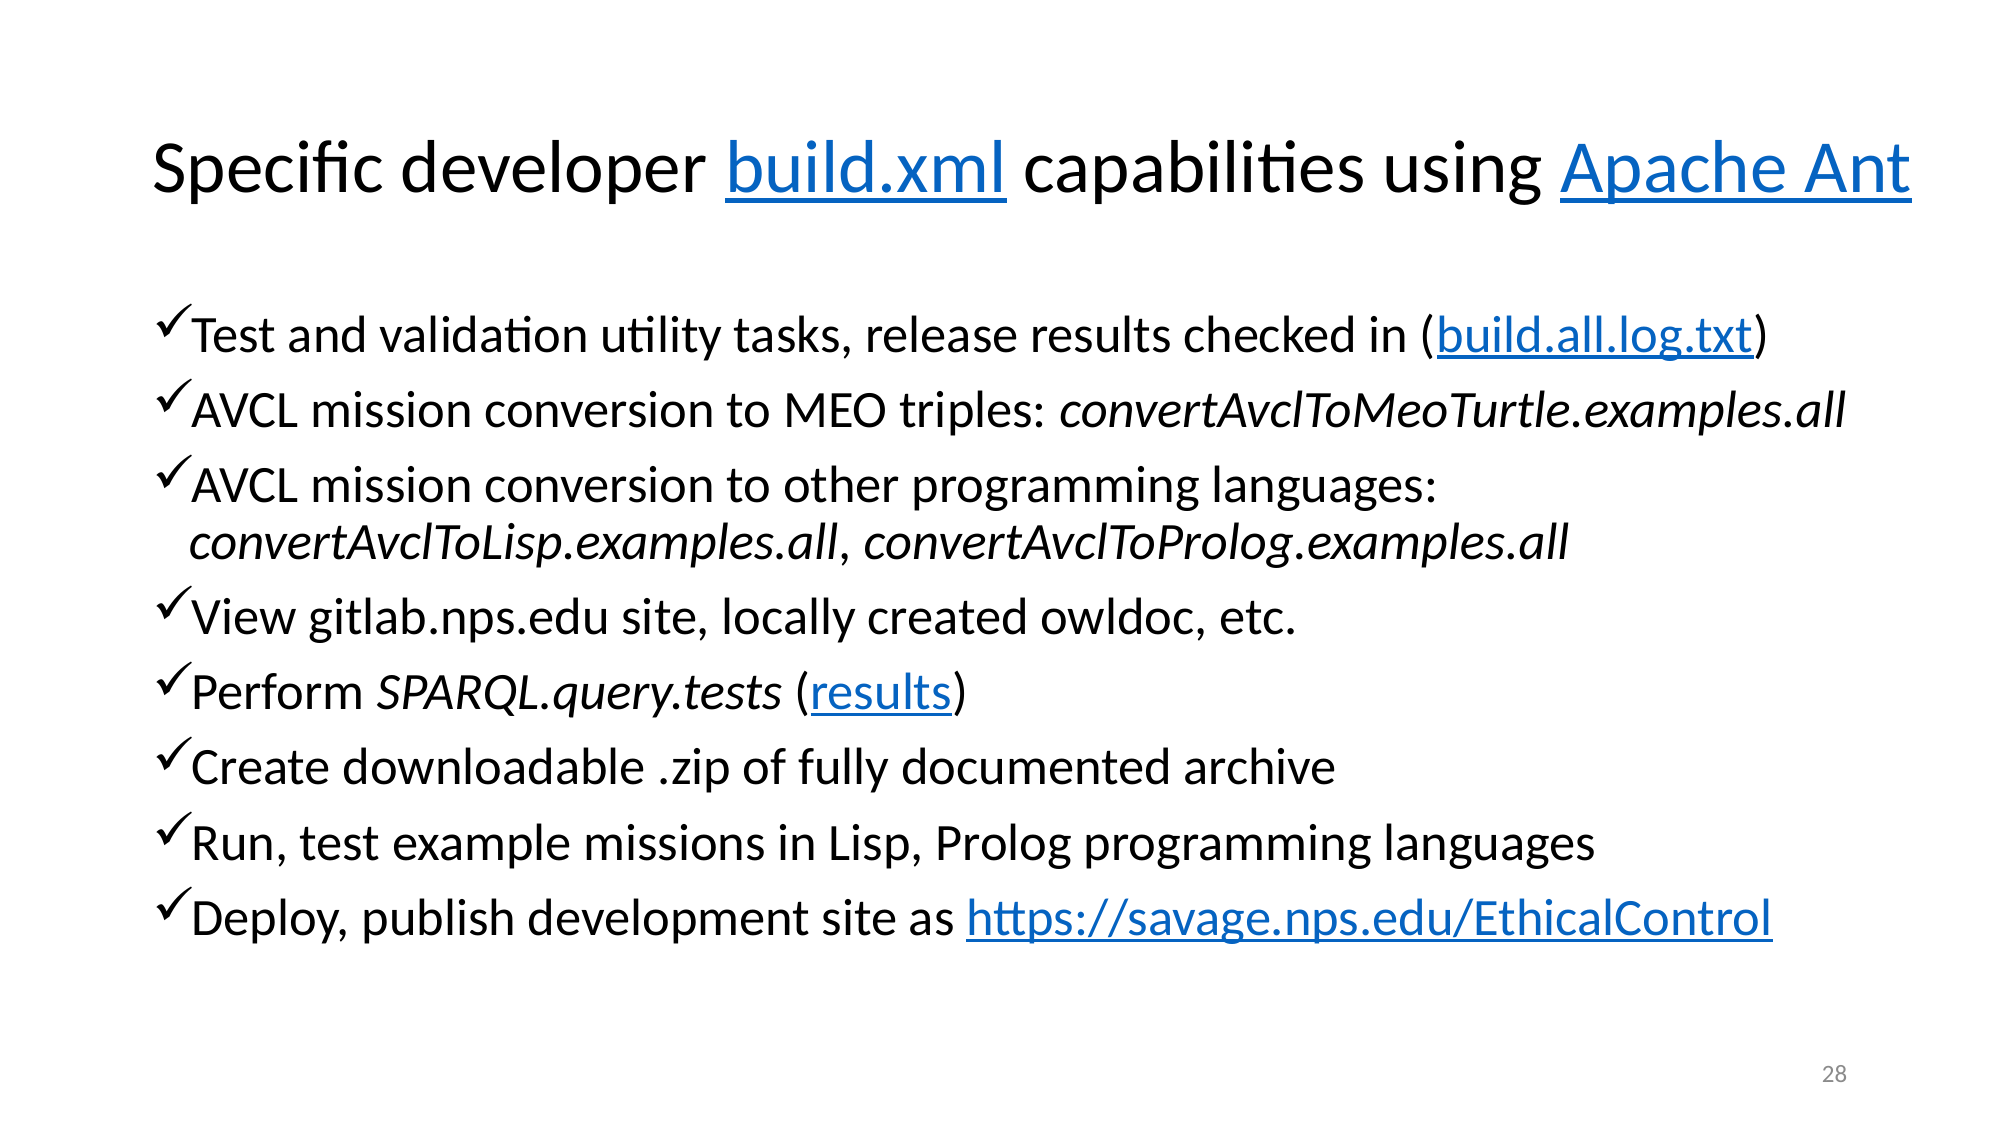

# Specific developer build.xml capabilities using Apache Ant
Test and validation utility tasks, release results checked in (build.all.log.txt)
AVCL mission conversion to MEO triples: convertAvclToMeoTurtle.examples.all
AVCL mission conversion to other programming languages: convertAvclToLisp.examples.all, convertAvclToProlog.examples.all
View gitlab.nps.edu site, locally created owldoc, etc.
Perform SPARQL.query.tests (results)
Create downloadable .zip of fully documented archive
Run, test example missions in Lisp, Prolog programming languages
Deploy, publish development site as https://savage.nps.edu/EthicalControl
28